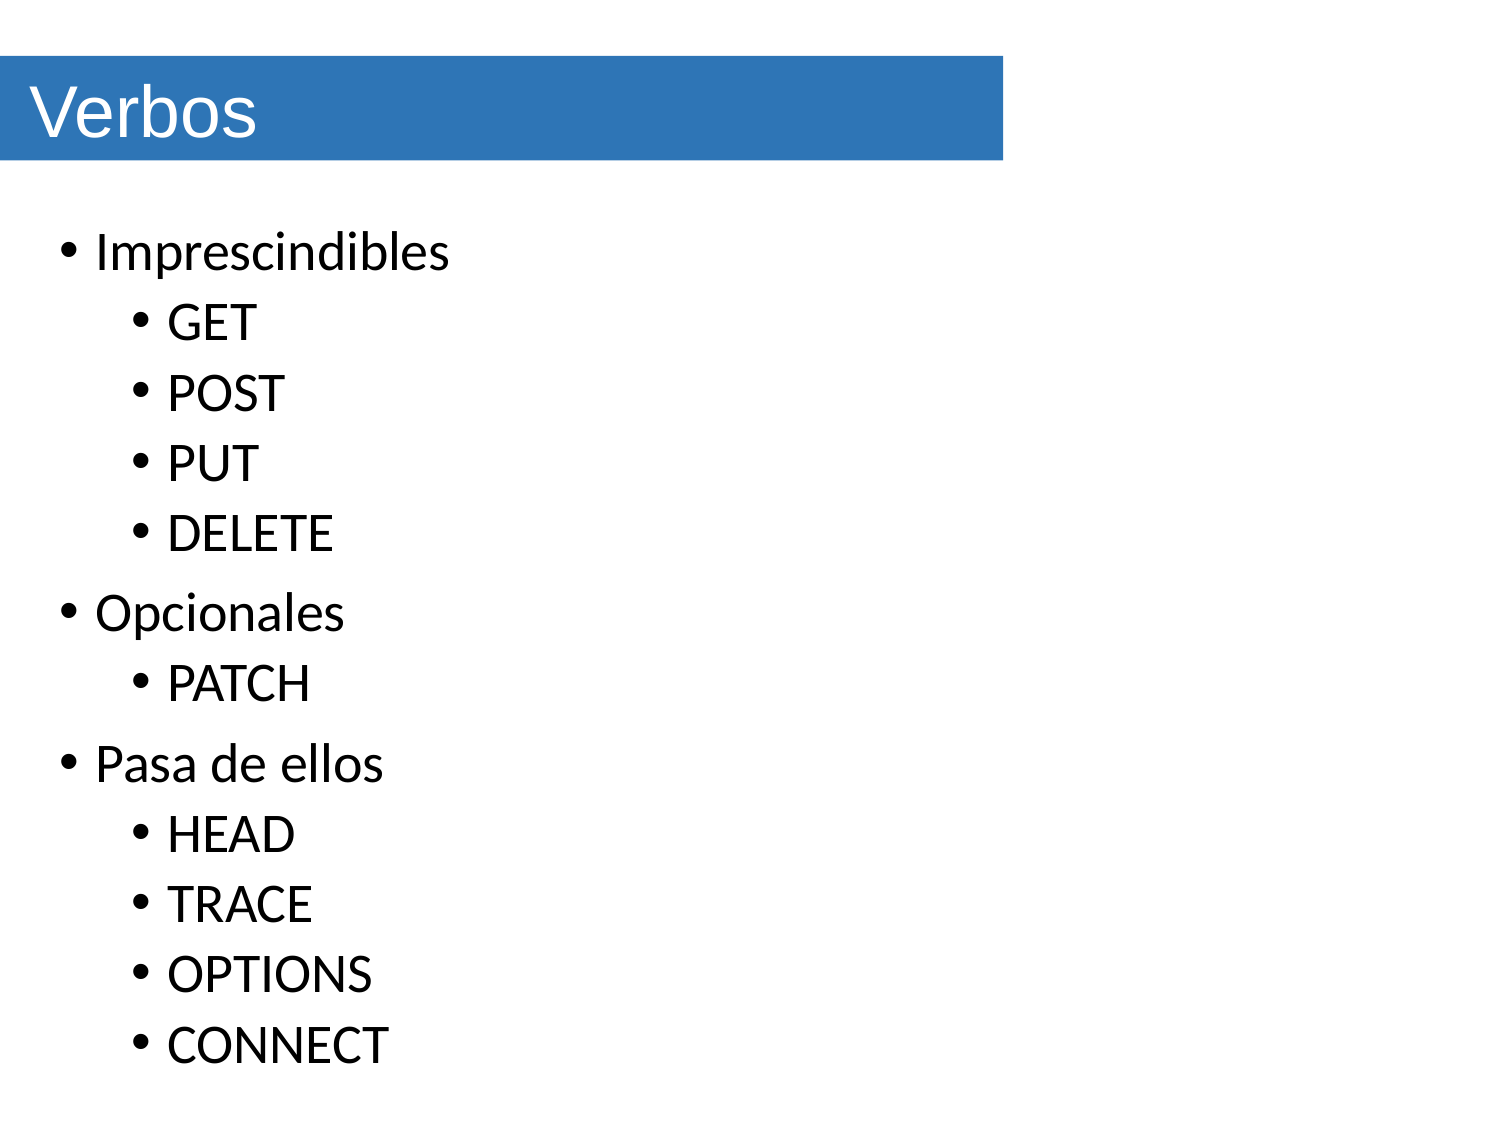

# Verbos
Imprescindibles
GET
POST
PUT
DELETE
Opcionales
PATCH
Pasa de ellos
HEAD
TRACE
OPTIONS
CONNECT